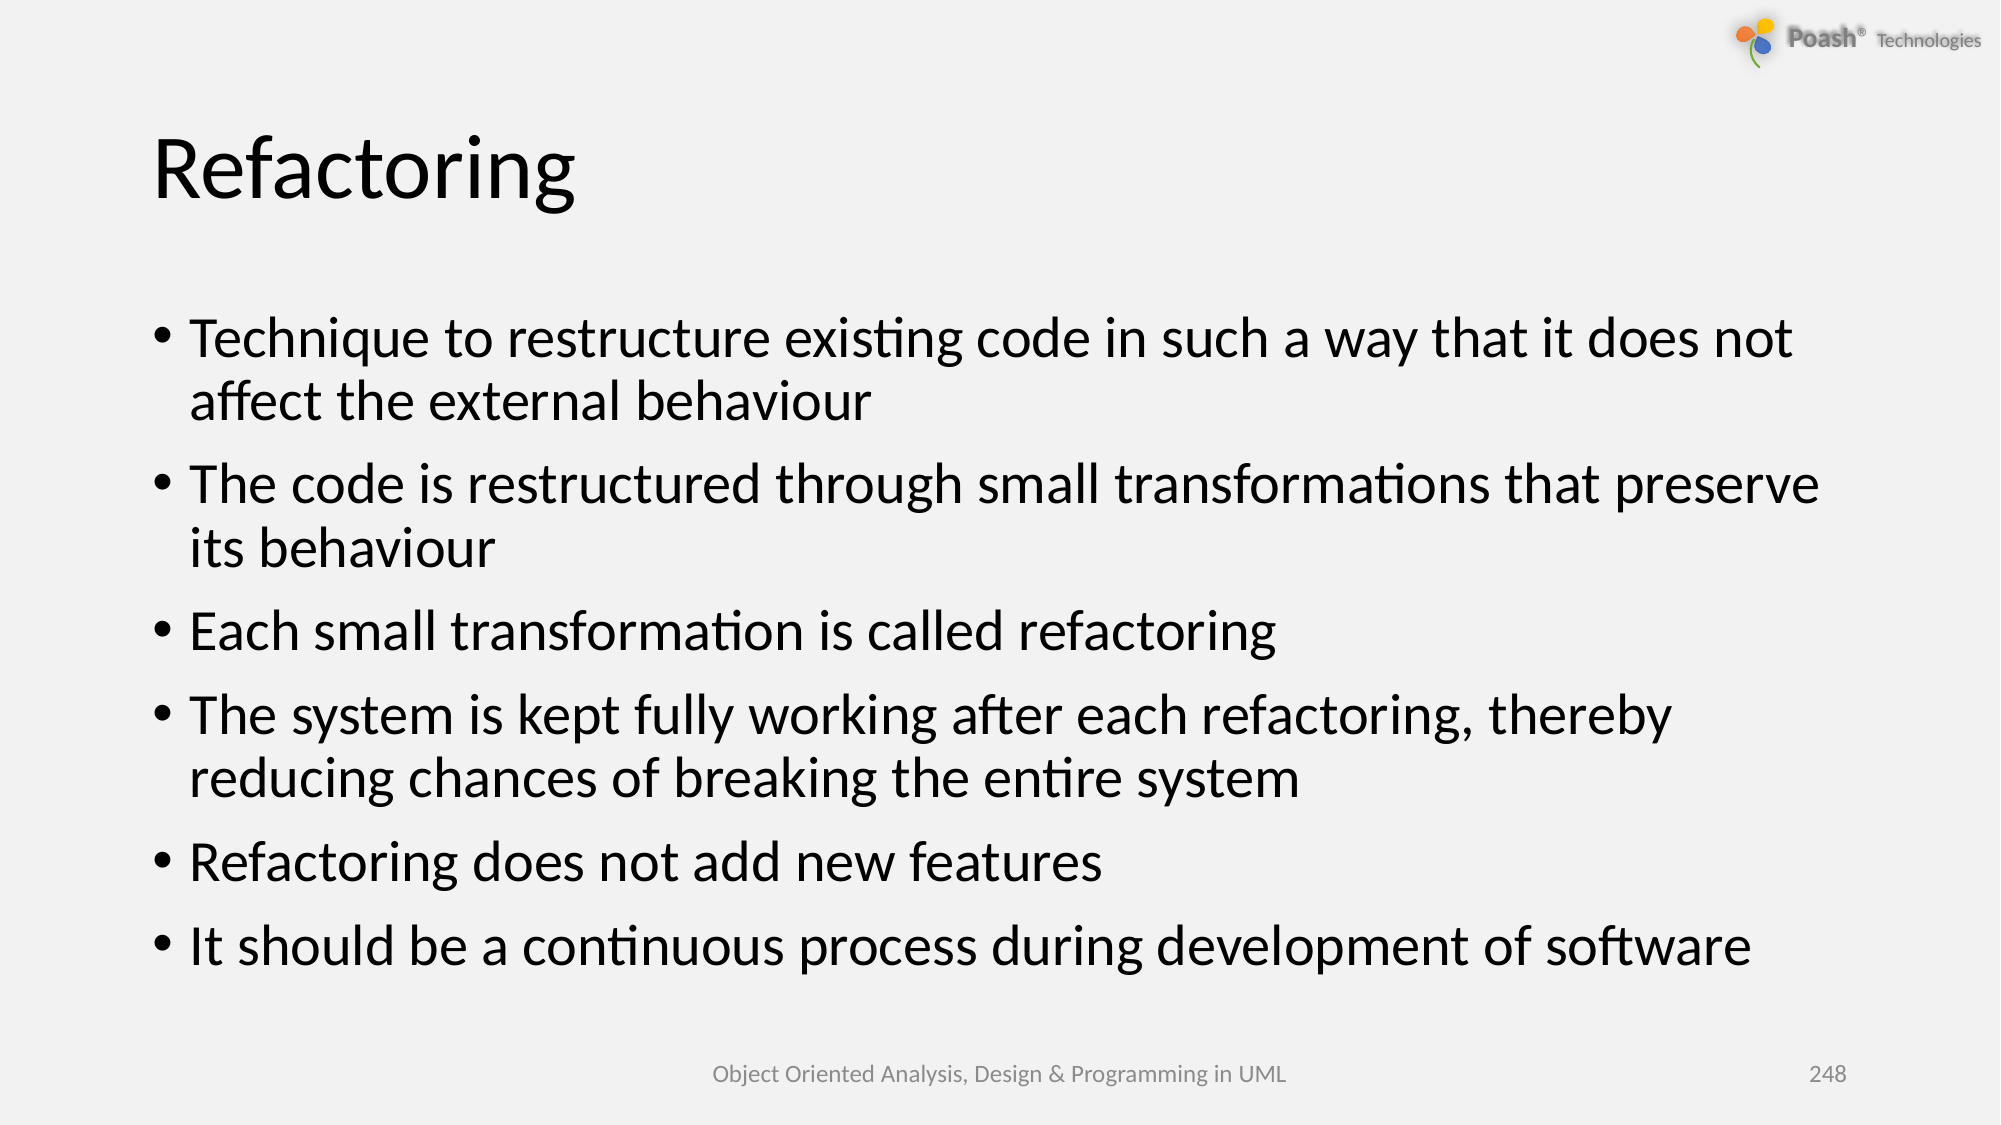

# Refactoring
Technique to restructure existing code in such a way that it does not affect the external behaviour
The code is restructured through small transformations that preserve its behaviour
Each small transformation is called refactoring
The system is kept fully working after each refactoring, thereby reducing chances of breaking the entire system
Refactoring does not add new features
It should be a continuous process during development of software
Object Oriented Analysis, Design & Programming in UML
248